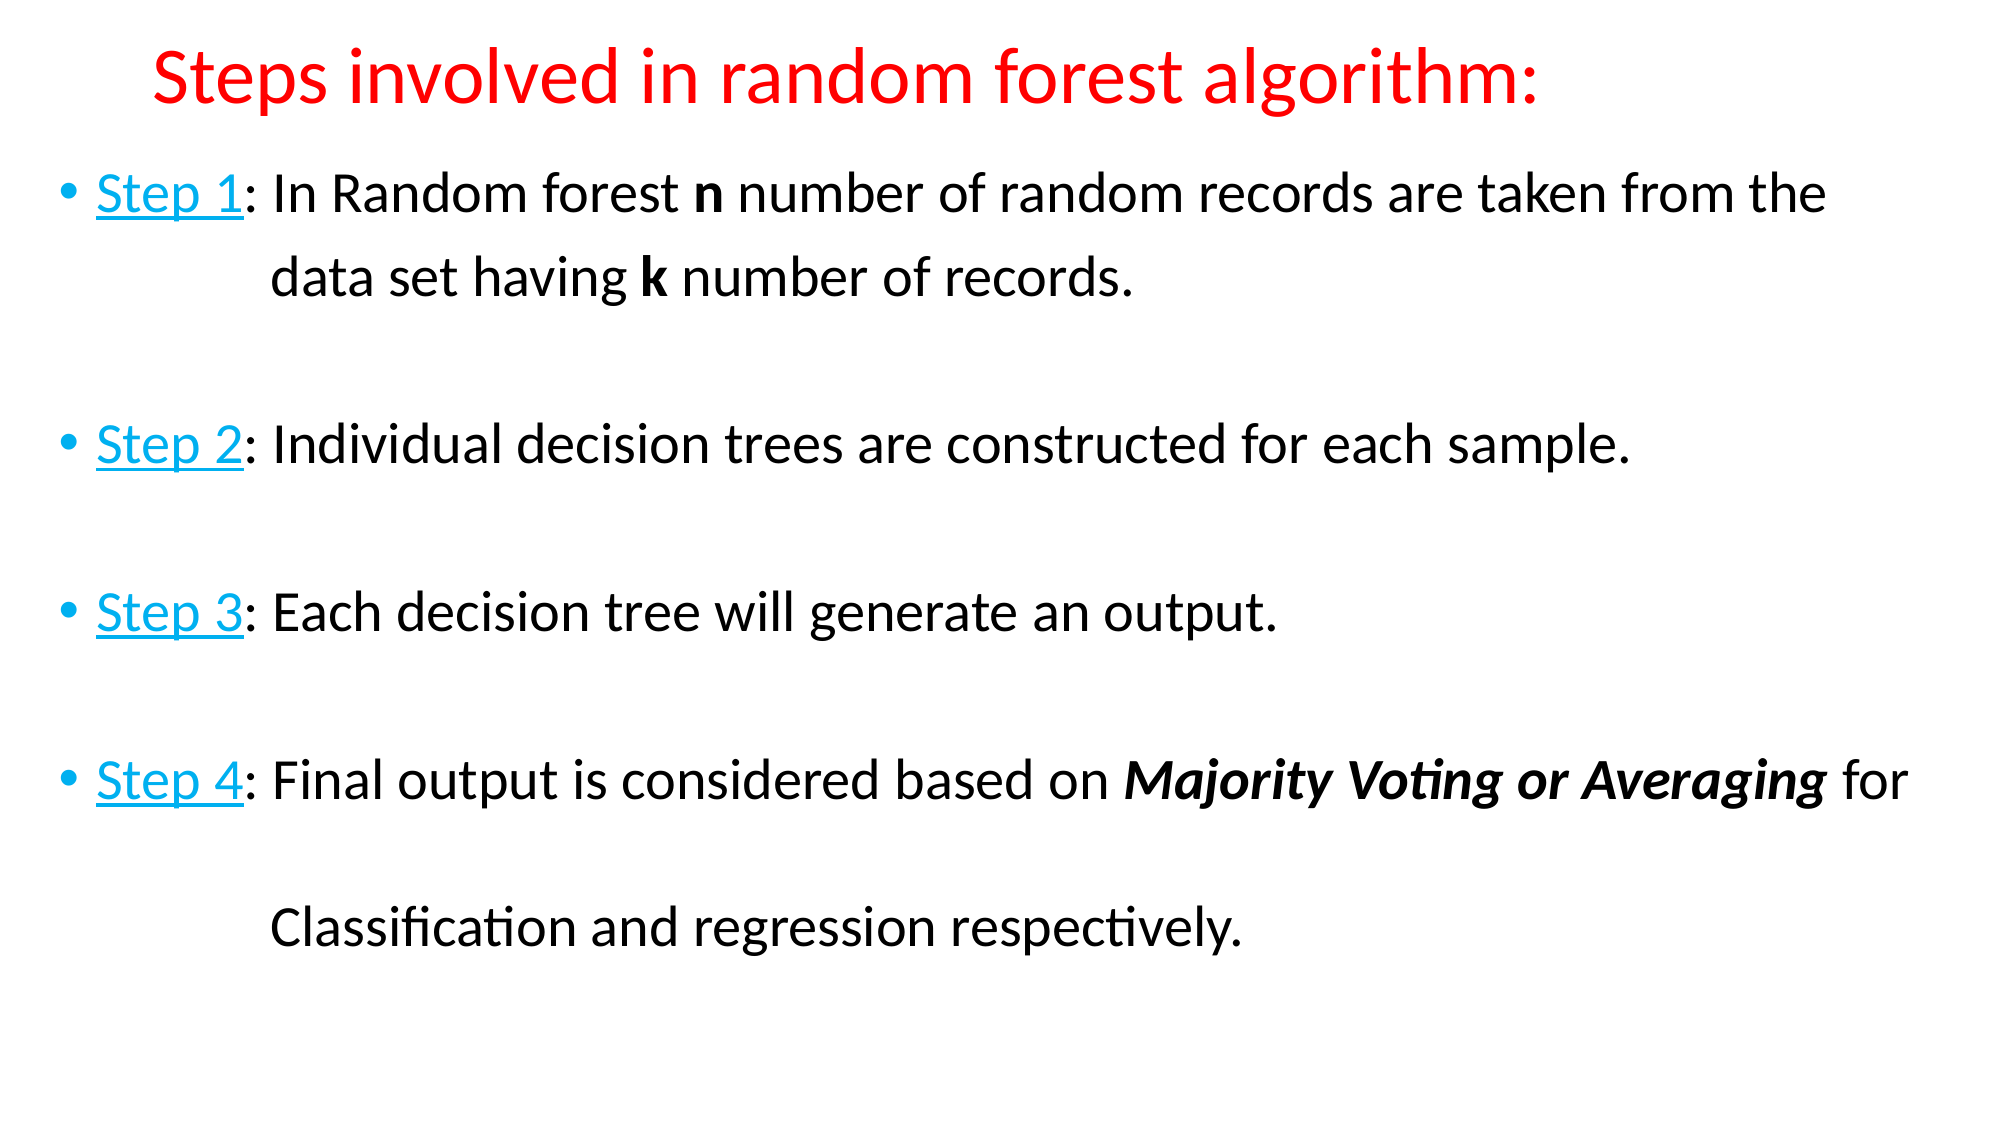

# Steps involved in random forest algorithm:
Step 1: In Random forest n number of random records are taken from the
                data set having k number of records.

Step 2: Individual decision trees are constructed for each sample.

Step 3: Each decision tree will generate an output.

Step 4: Final output is considered based on Majority Voting or Averaging for
                Classification and regression respectively.